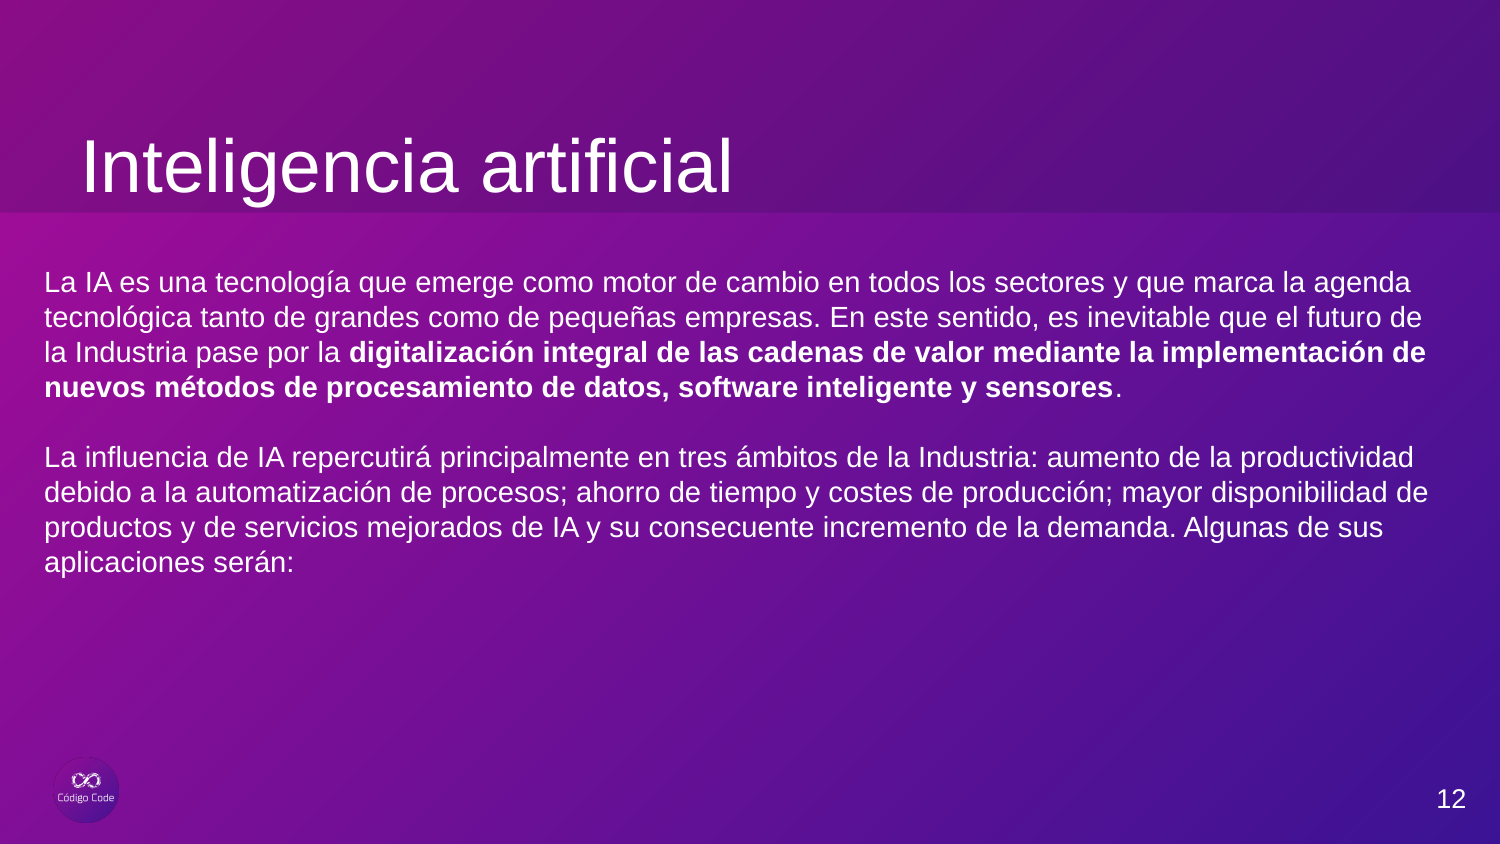

# Inteligencia artificial
La IA es una tecnología que emerge como motor de cambio en todos los sectores y que marca la agenda tecnológica tanto de grandes como de pequeñas empresas. En este sentido, es inevitable que el futuro de la Industria pase por la digitalización integral de las cadenas de valor mediante la implementación de nuevos métodos de procesamiento de datos, software inteligente y sensores.

La influencia de IA repercutirá principalmente en tres ámbitos de la Industria: aumento de la productividad debido a la automatización de procesos; ahorro de tiempo y costes de producción; mayor disponibilidad de productos y de servicios mejorados de IA y su consecuente incremento de la demanda. Algunas de sus aplicaciones serán:

12